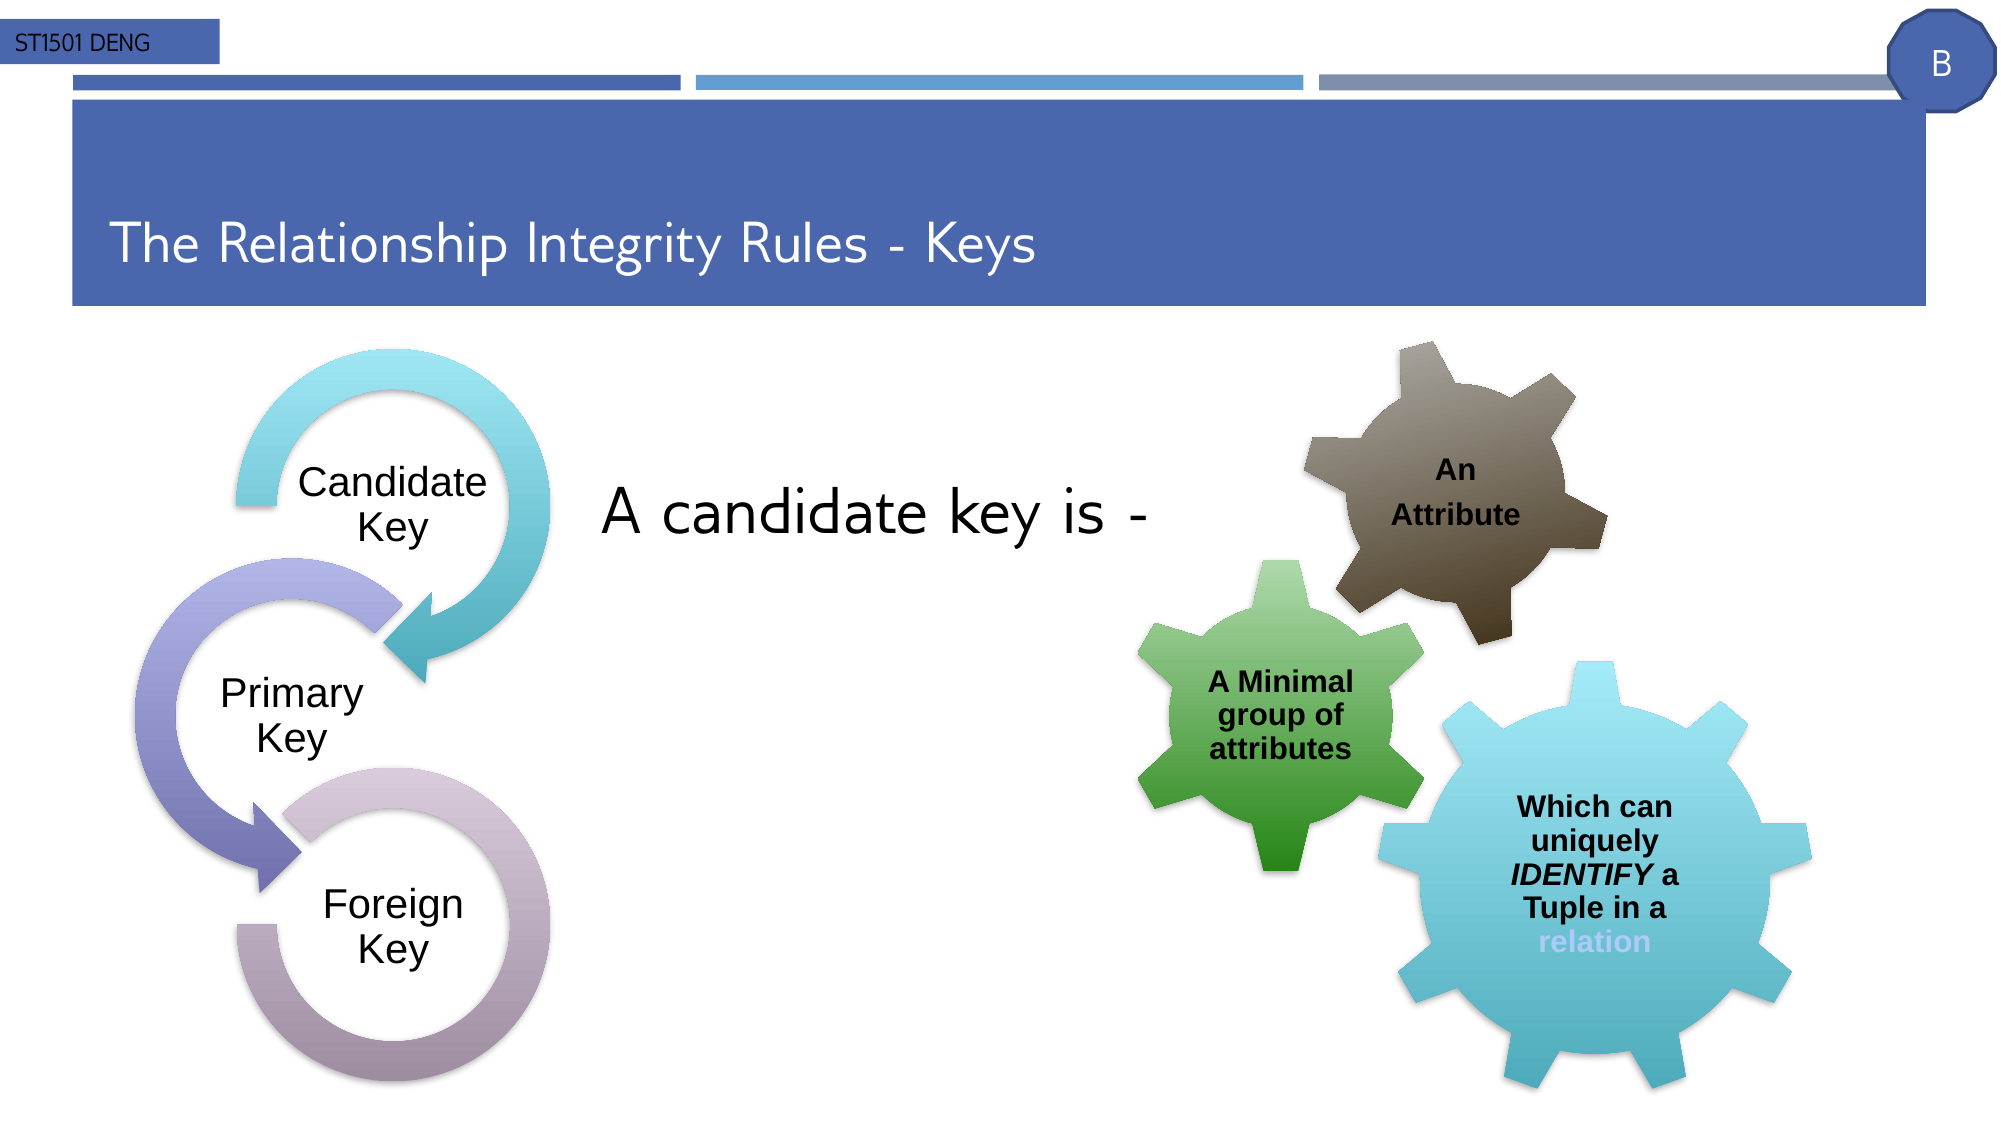

# The Relationship Integrity Rules - Keys
Candidate Key
Primary Key
Foreign Key

An
Attribute

A Minimal group of attributes

Which can uniquely IDENTIFY a Tuple in a relation
A candidate key is -